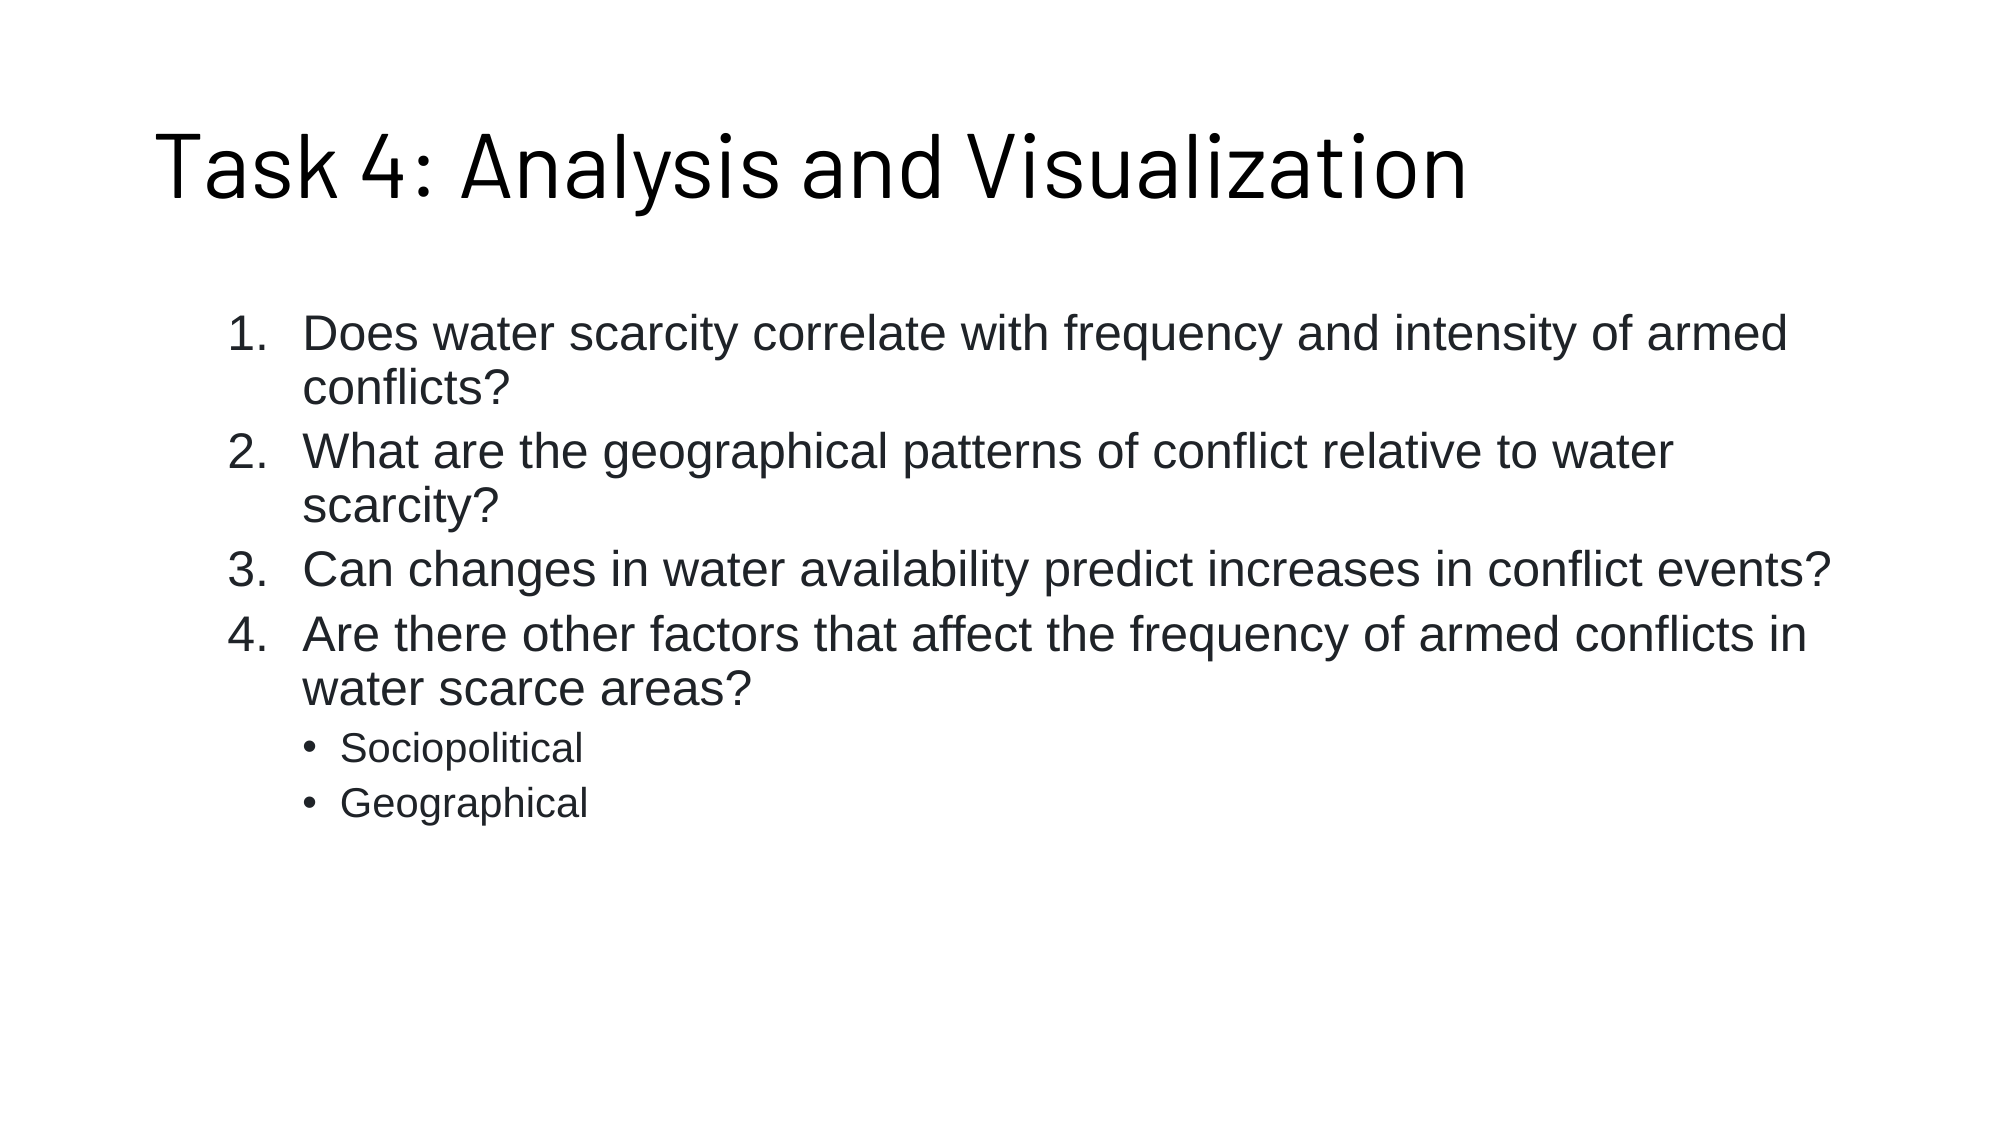

# Task 4: Analysis and Visualization
Does water scarcity correlate with frequency and intensity of armed conflicts?
What are the geographical patterns of conflict relative to water scarcity?
Can changes in water availability predict increases in conflict events?
Are there other factors that affect the frequency of armed conflicts in water scarce areas?
Sociopolitical
Geographical